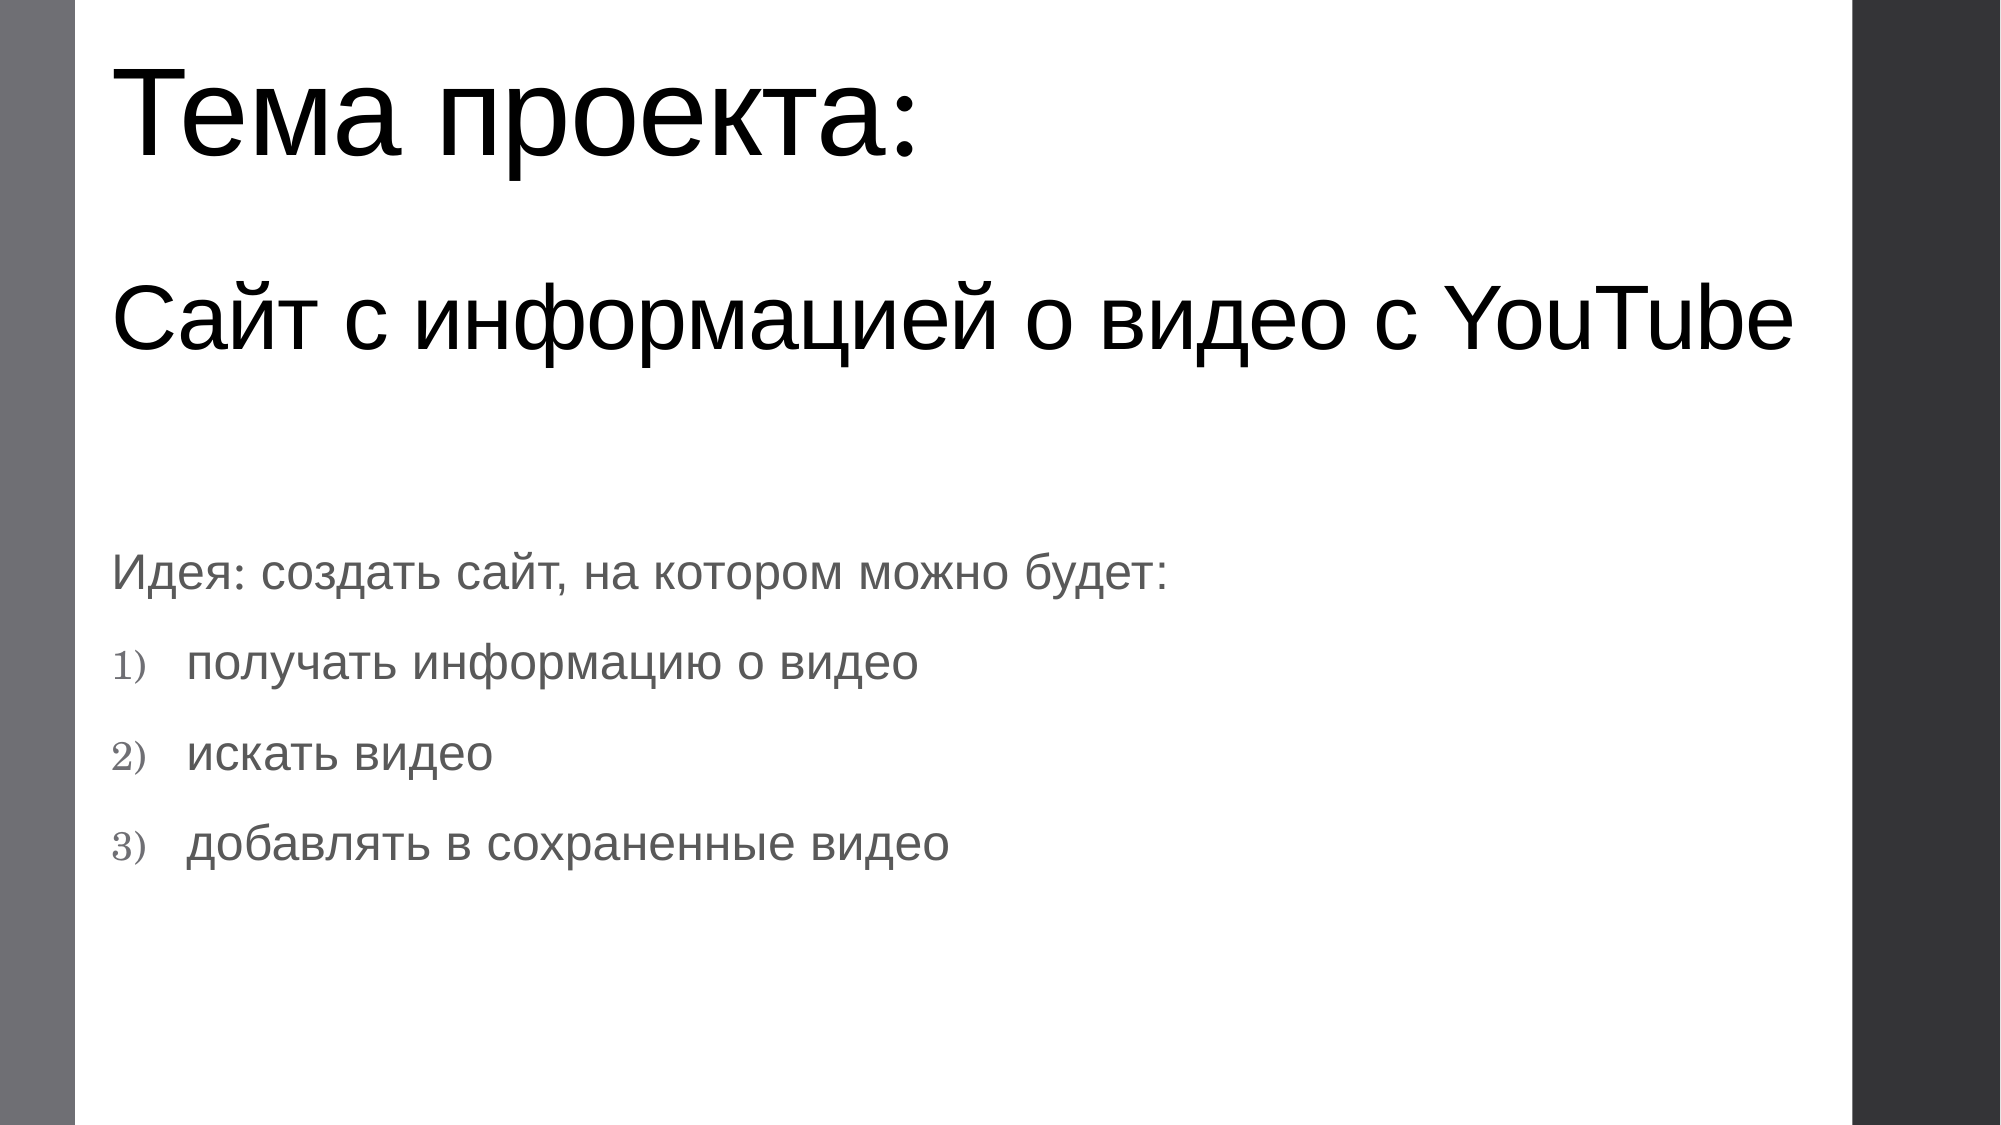

# Тема проекта: Сайт с информацией о видео с YouTube
Идея: создать сайт, на котором можно будет:
получать информацию о видео
искать видео
добавлять в сохраненные видео